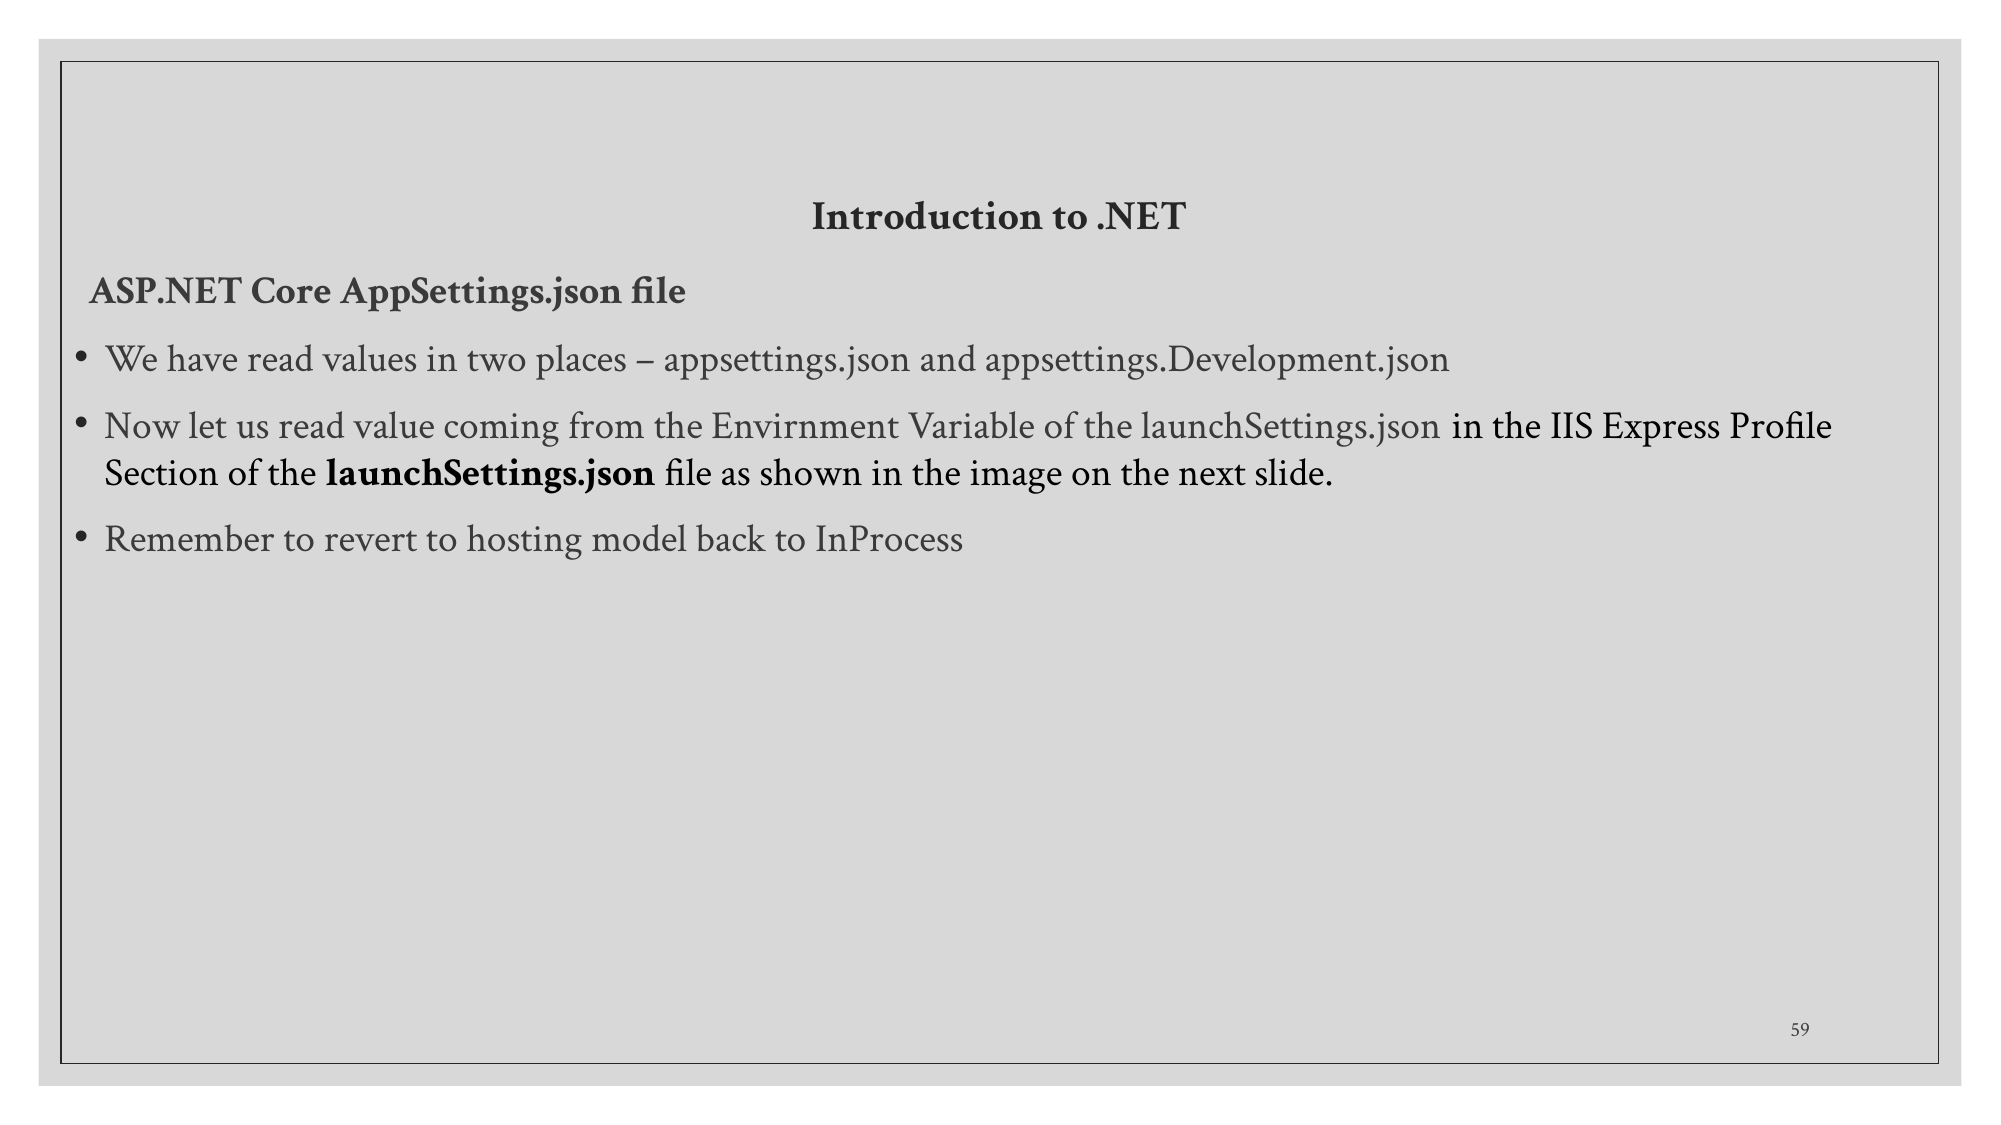

# Introduction to .NET
 ASP.NET Core AppSettings.json file
We have read values in two places – appsettings.json and appsettings.Development.json
Now let us read value coming from the Envirnment Variable of the launchSettings.json in the IIS Express Profile Section of the launchSettings.json file as shown in the image on the next slide.
Remember to revert to hosting model back to InProcess

59